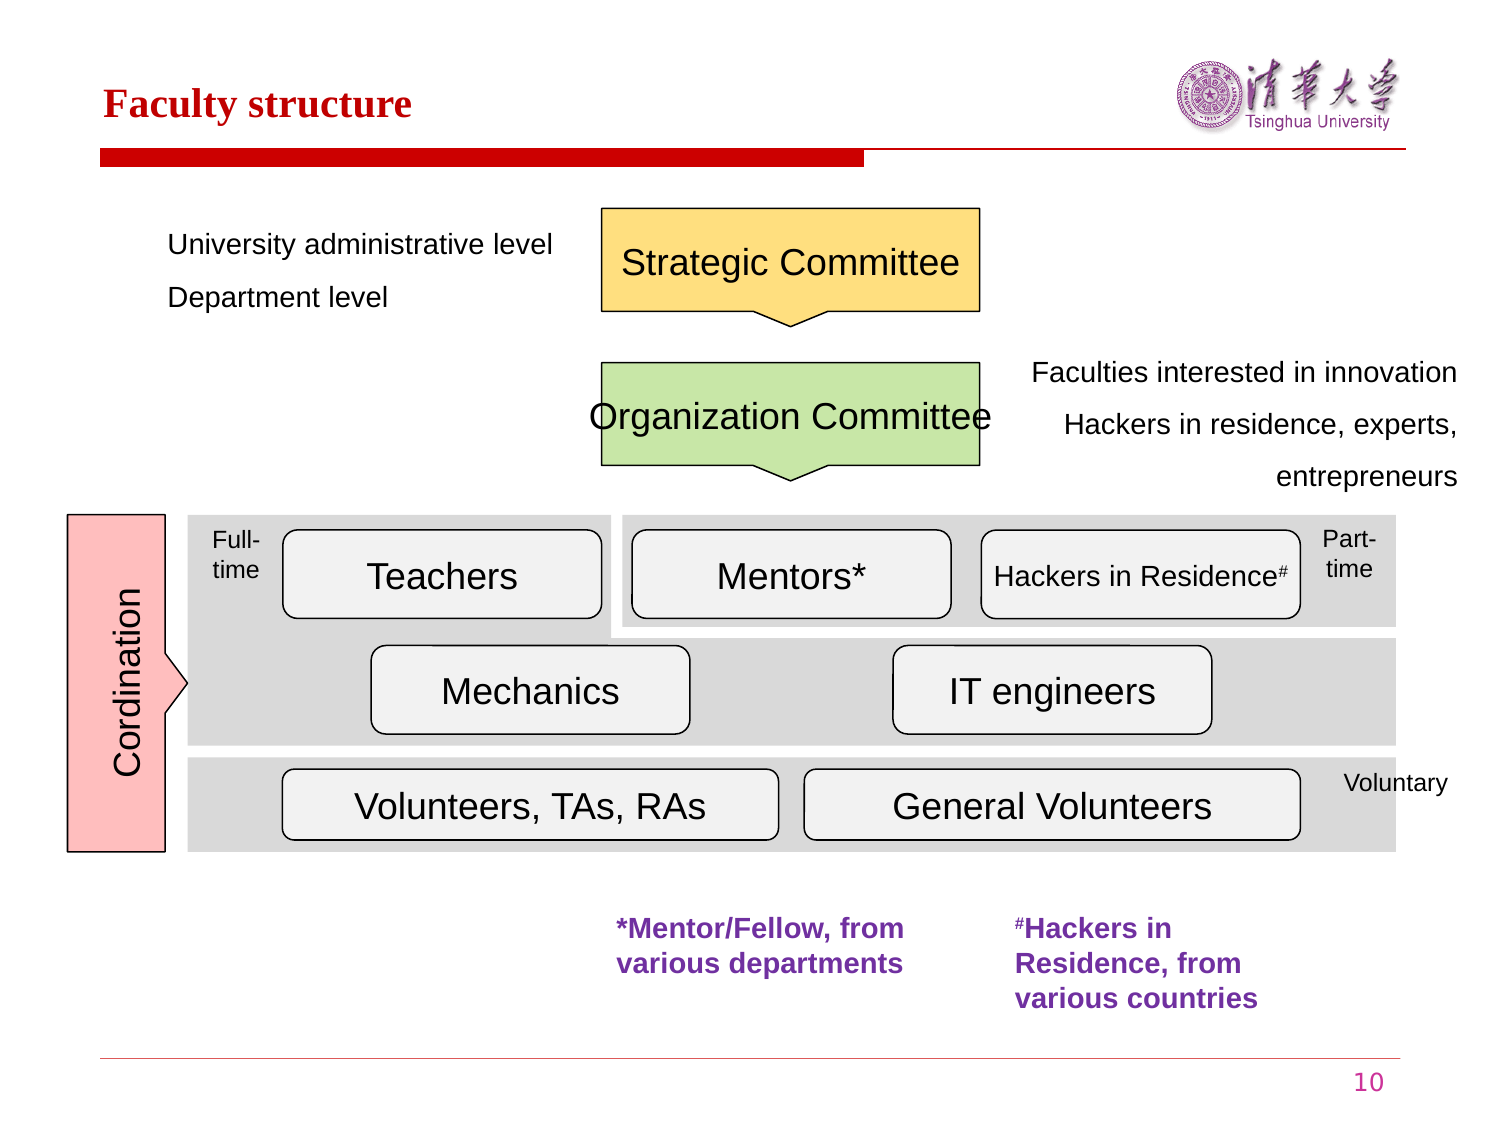

Faculty structure
University administrative level
Department level
Strategic Committee
Faculties interested in innovation
Hackers in residence, experts, entrepreneurs
Organization Committee
Cordination

Part-time
Full-time
Teachers
Mentors*
Hackers in Residence#
Mechanics
IT engineers

Voluntary
Volunteers, TAs, RAs
General Volunteers
*Mentor/Fellow, from various departments
#Hackers in Residence, from various countries
10